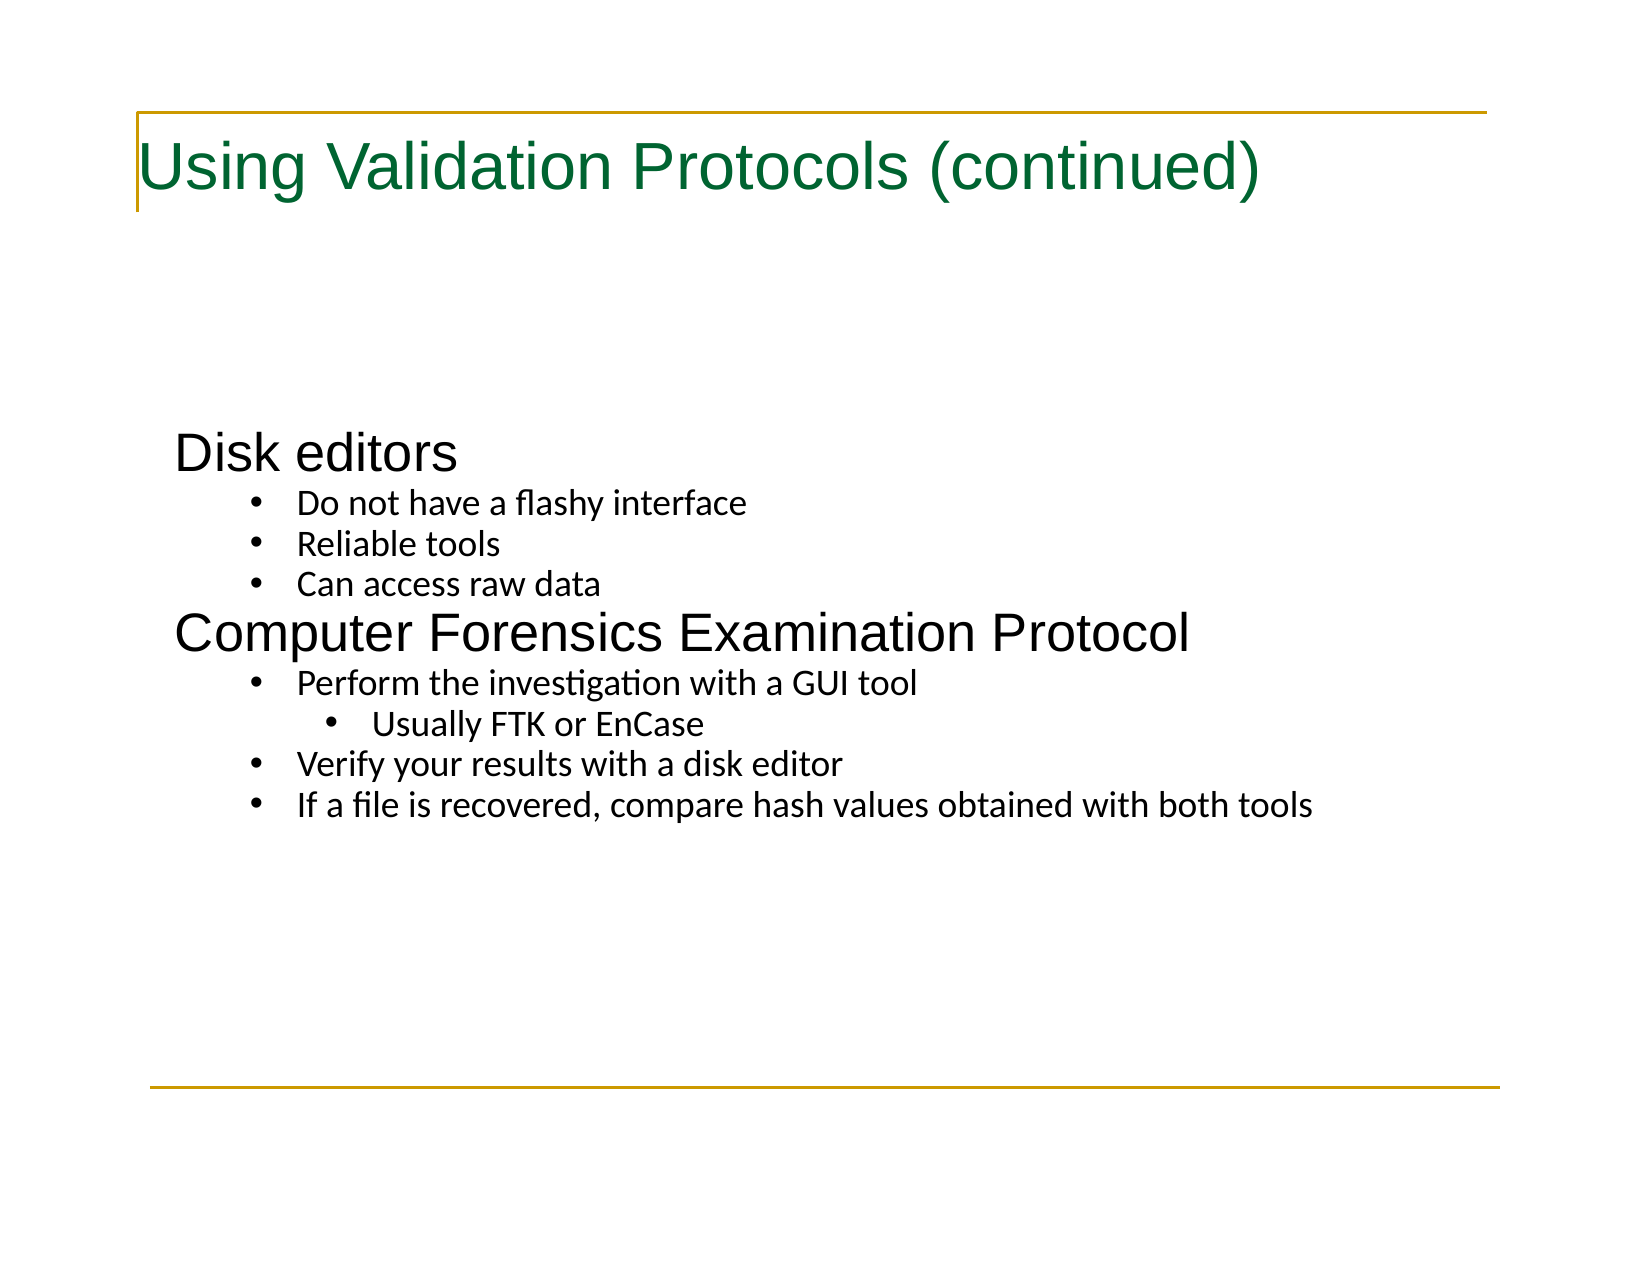

# Using Validation Protocols (continued)
Disk editors
Do not have a flashy interface
Reliable tools
Can access raw data
Computer Forensics Examination Protocol
Perform the investigation with a GUI tool
Usually FTK or EnCase
Verify your results with a disk editor
If a file is recovered, compare hash values obtained with both tools